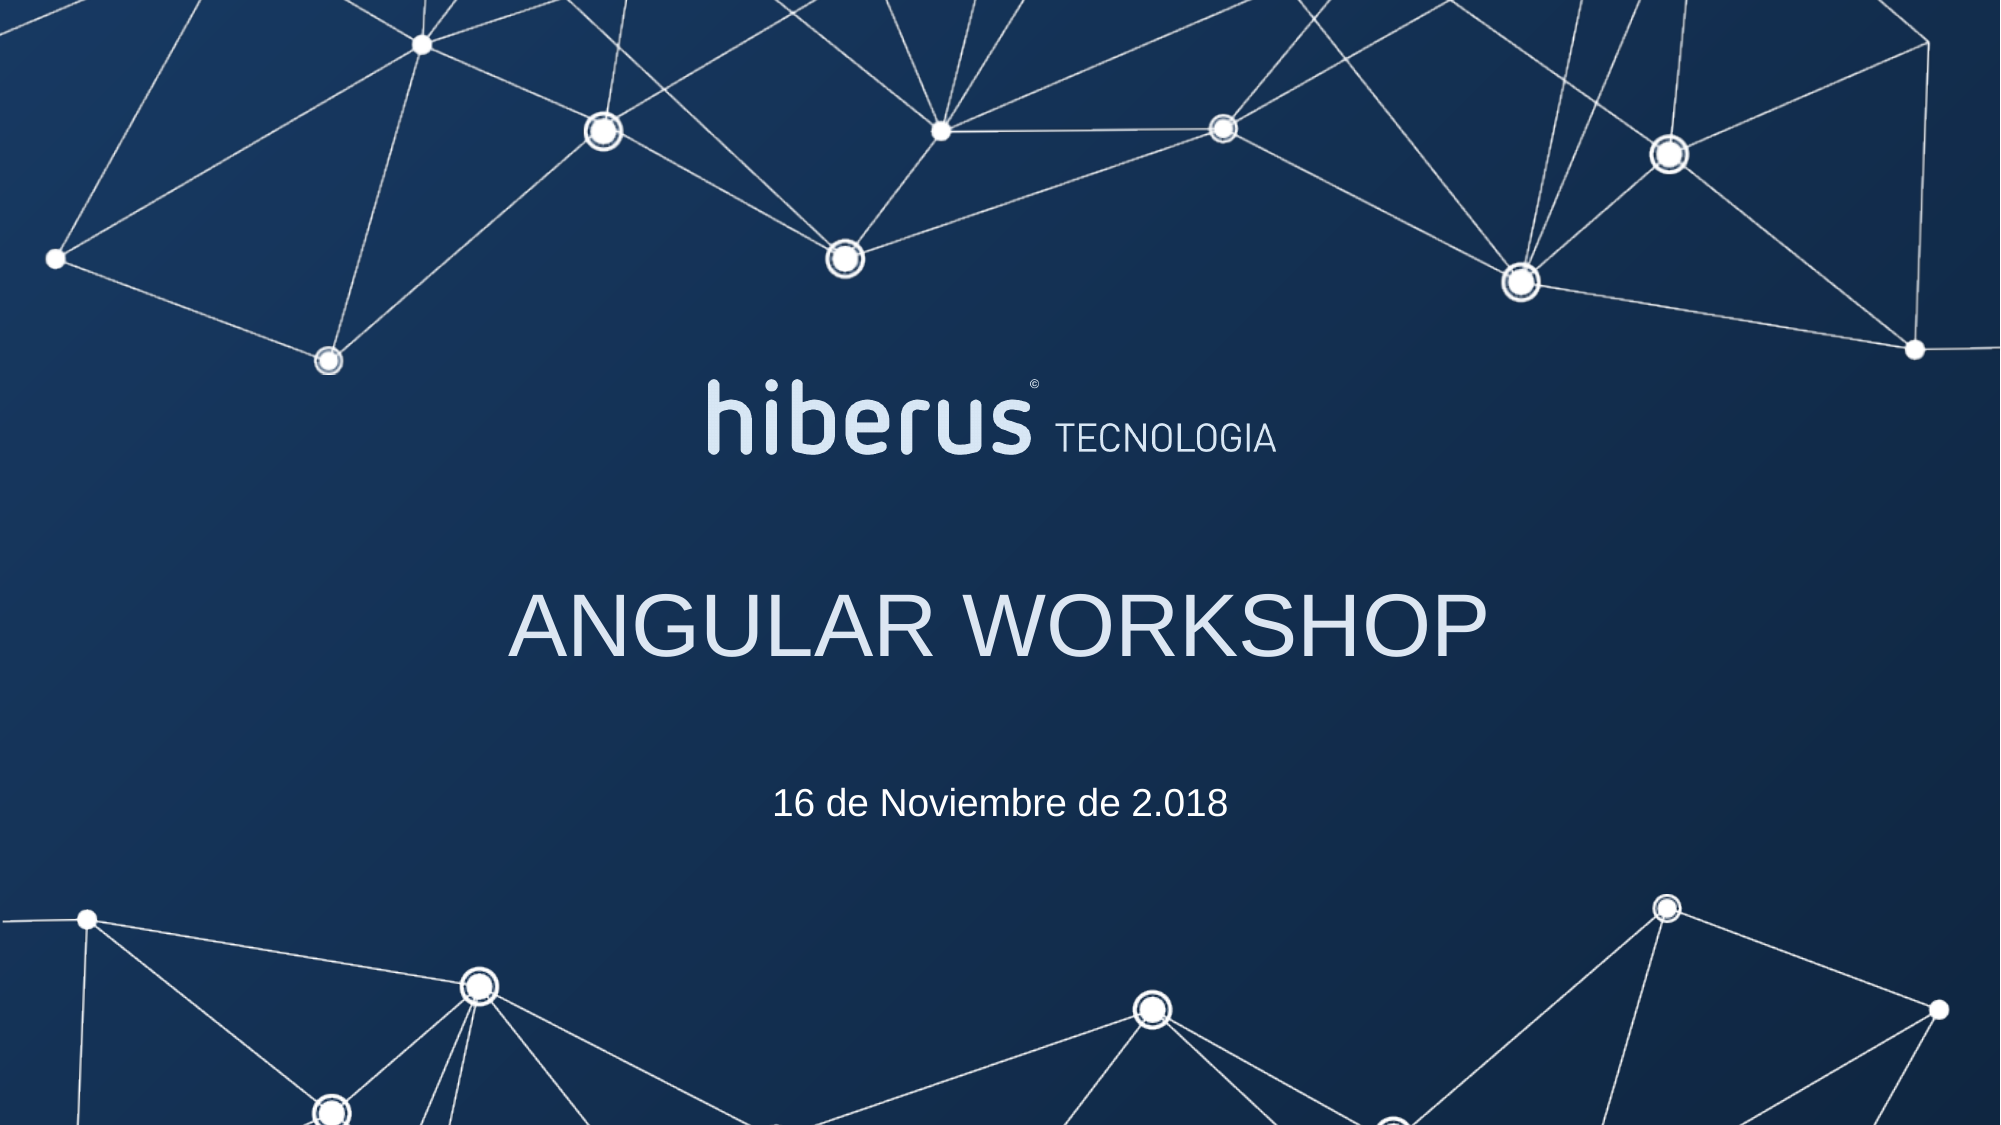

# ANGULAR WORKSHOP
16 de Noviembre de 2.018